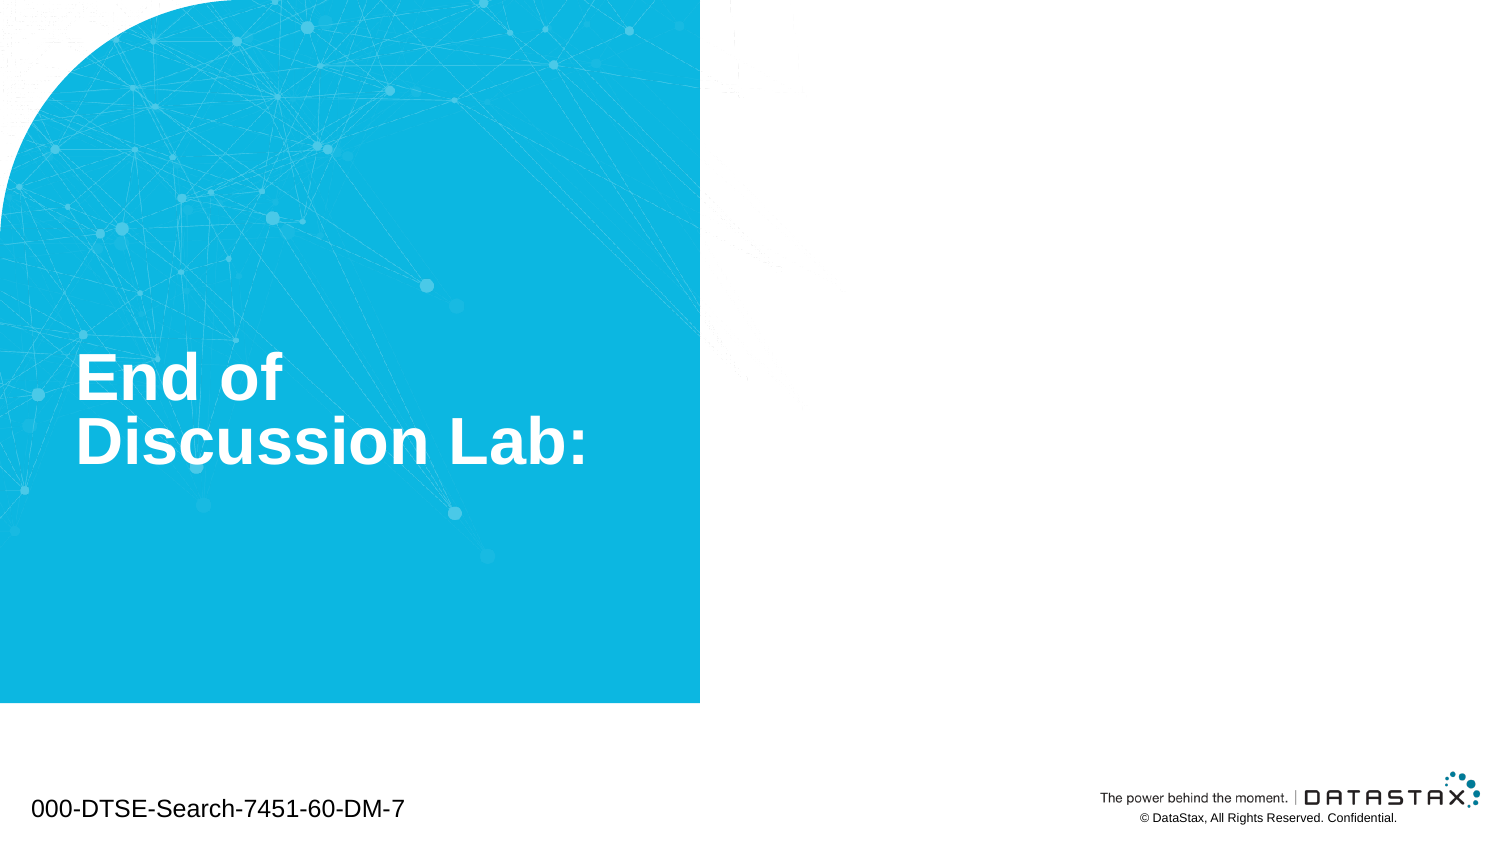

# End of Discussion Lab:
000-DTSE-Search-7451-60-DM-7
© DataStax, All Rights Reserved. Confidential.